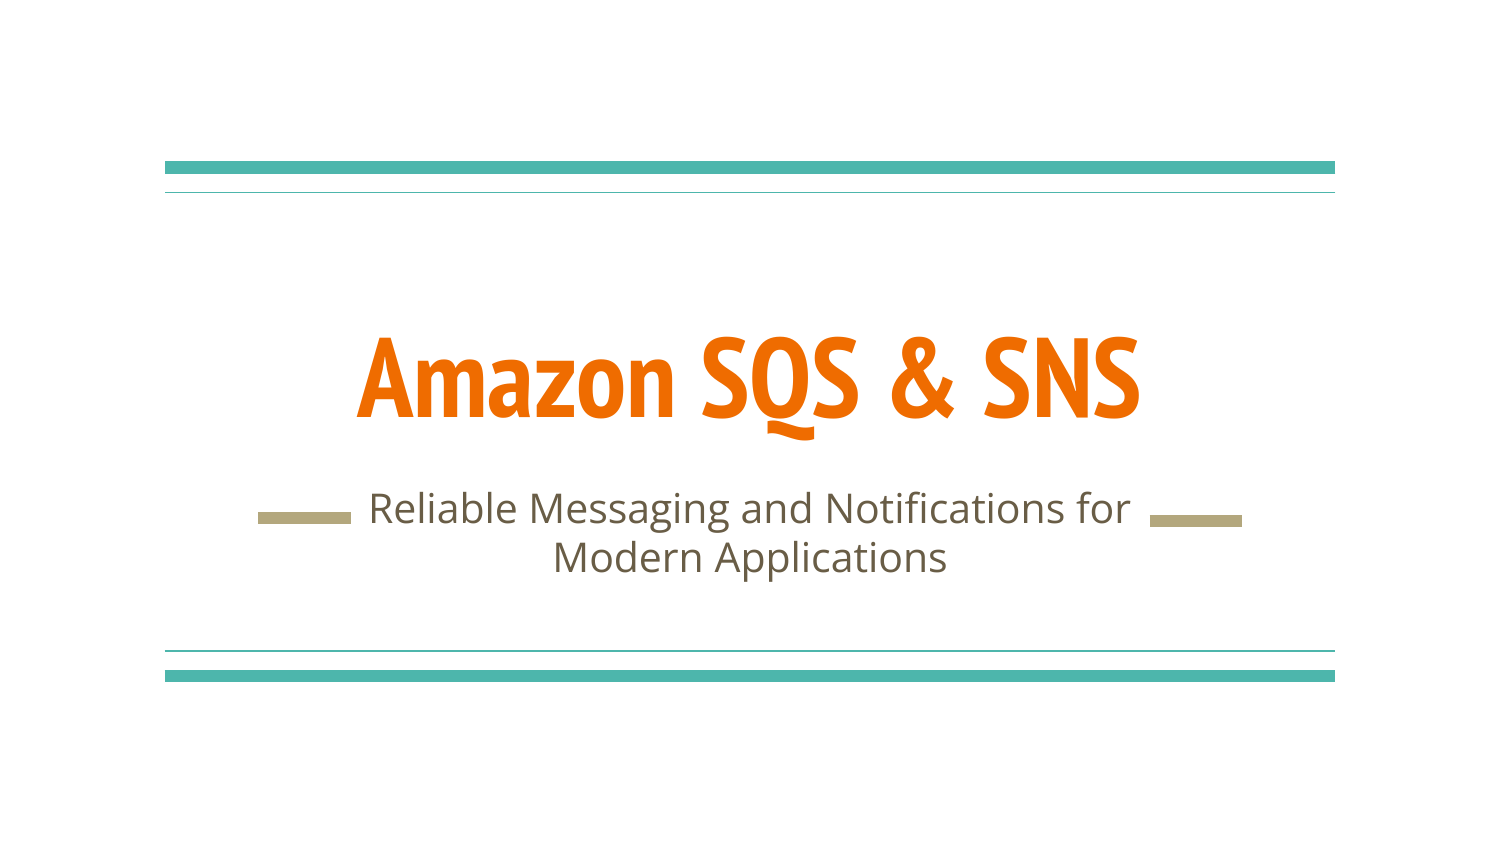

# Amazon SQS & SNS
Reliable Messaging and Notifications for Modern Applications